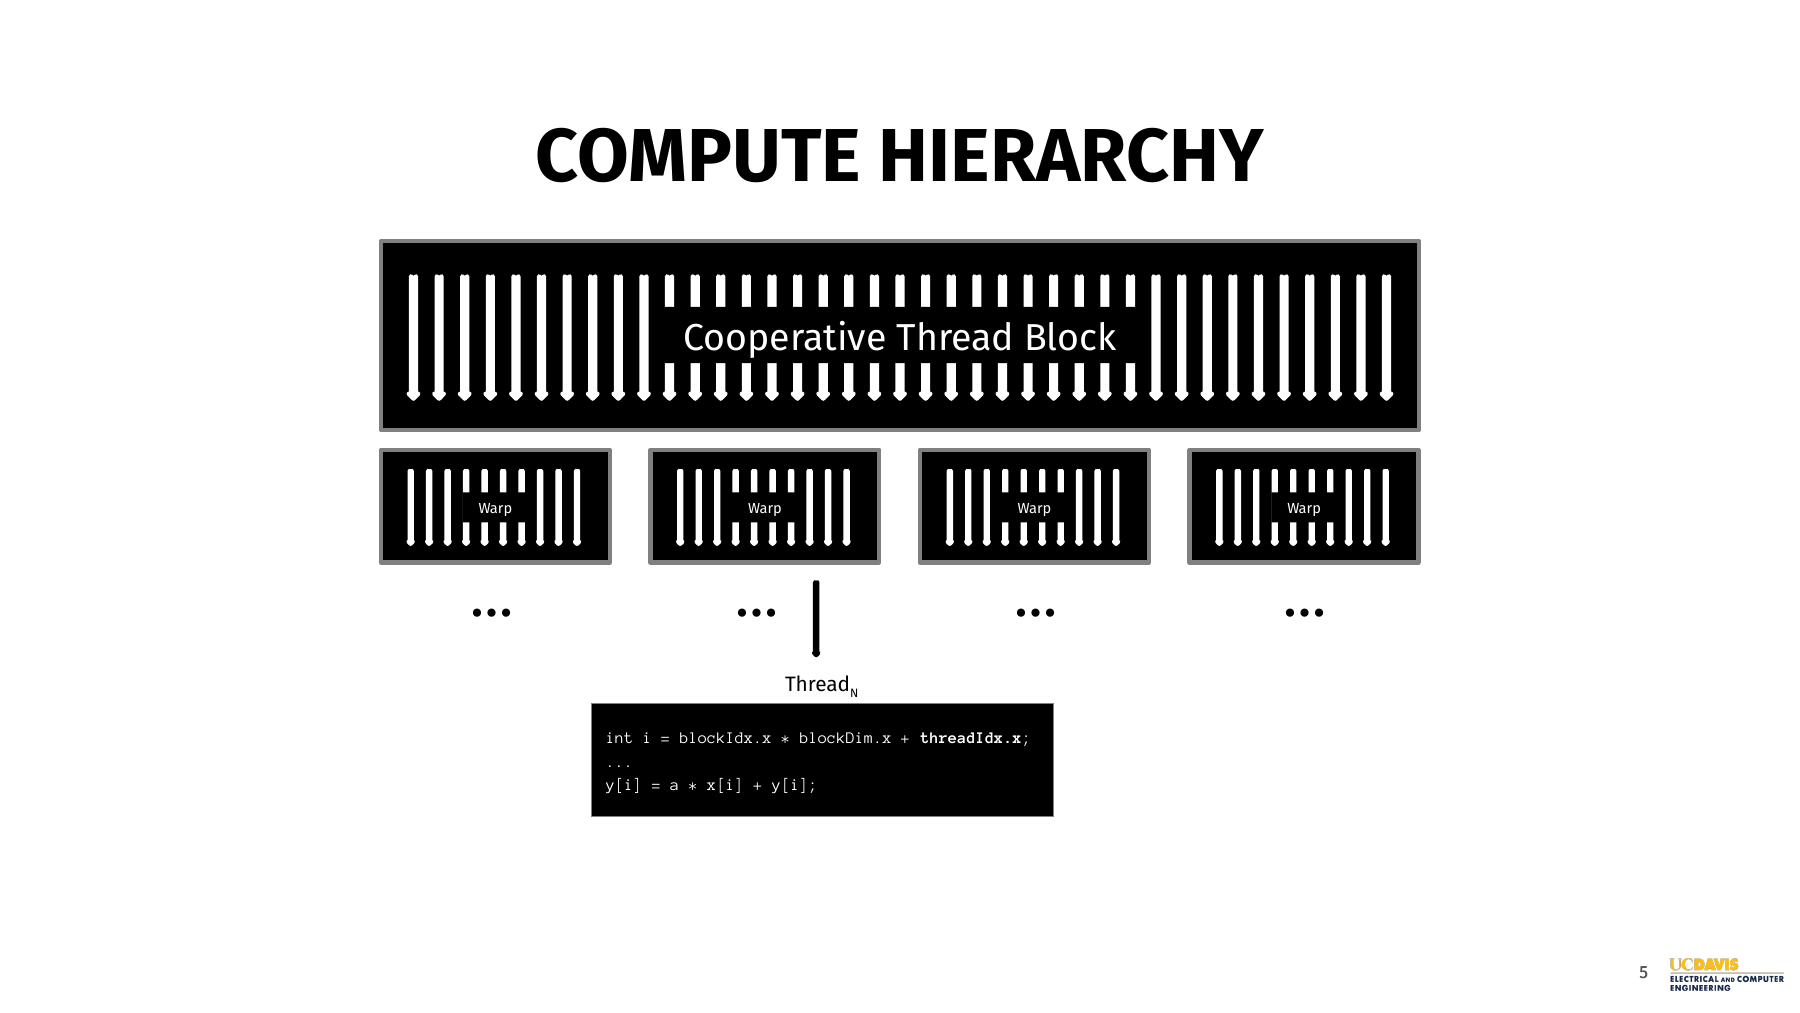

# COMPUTE HIERARCHY
Cooperative Thread Block
Cooperative Thread Block

Warp

Warp

Warp

Warp

…
…
…
…

ThreadN
int i = blockIdx.x * blockDim.x + threadIdx.x;
...
y[i] = a * x[i] + y[i];